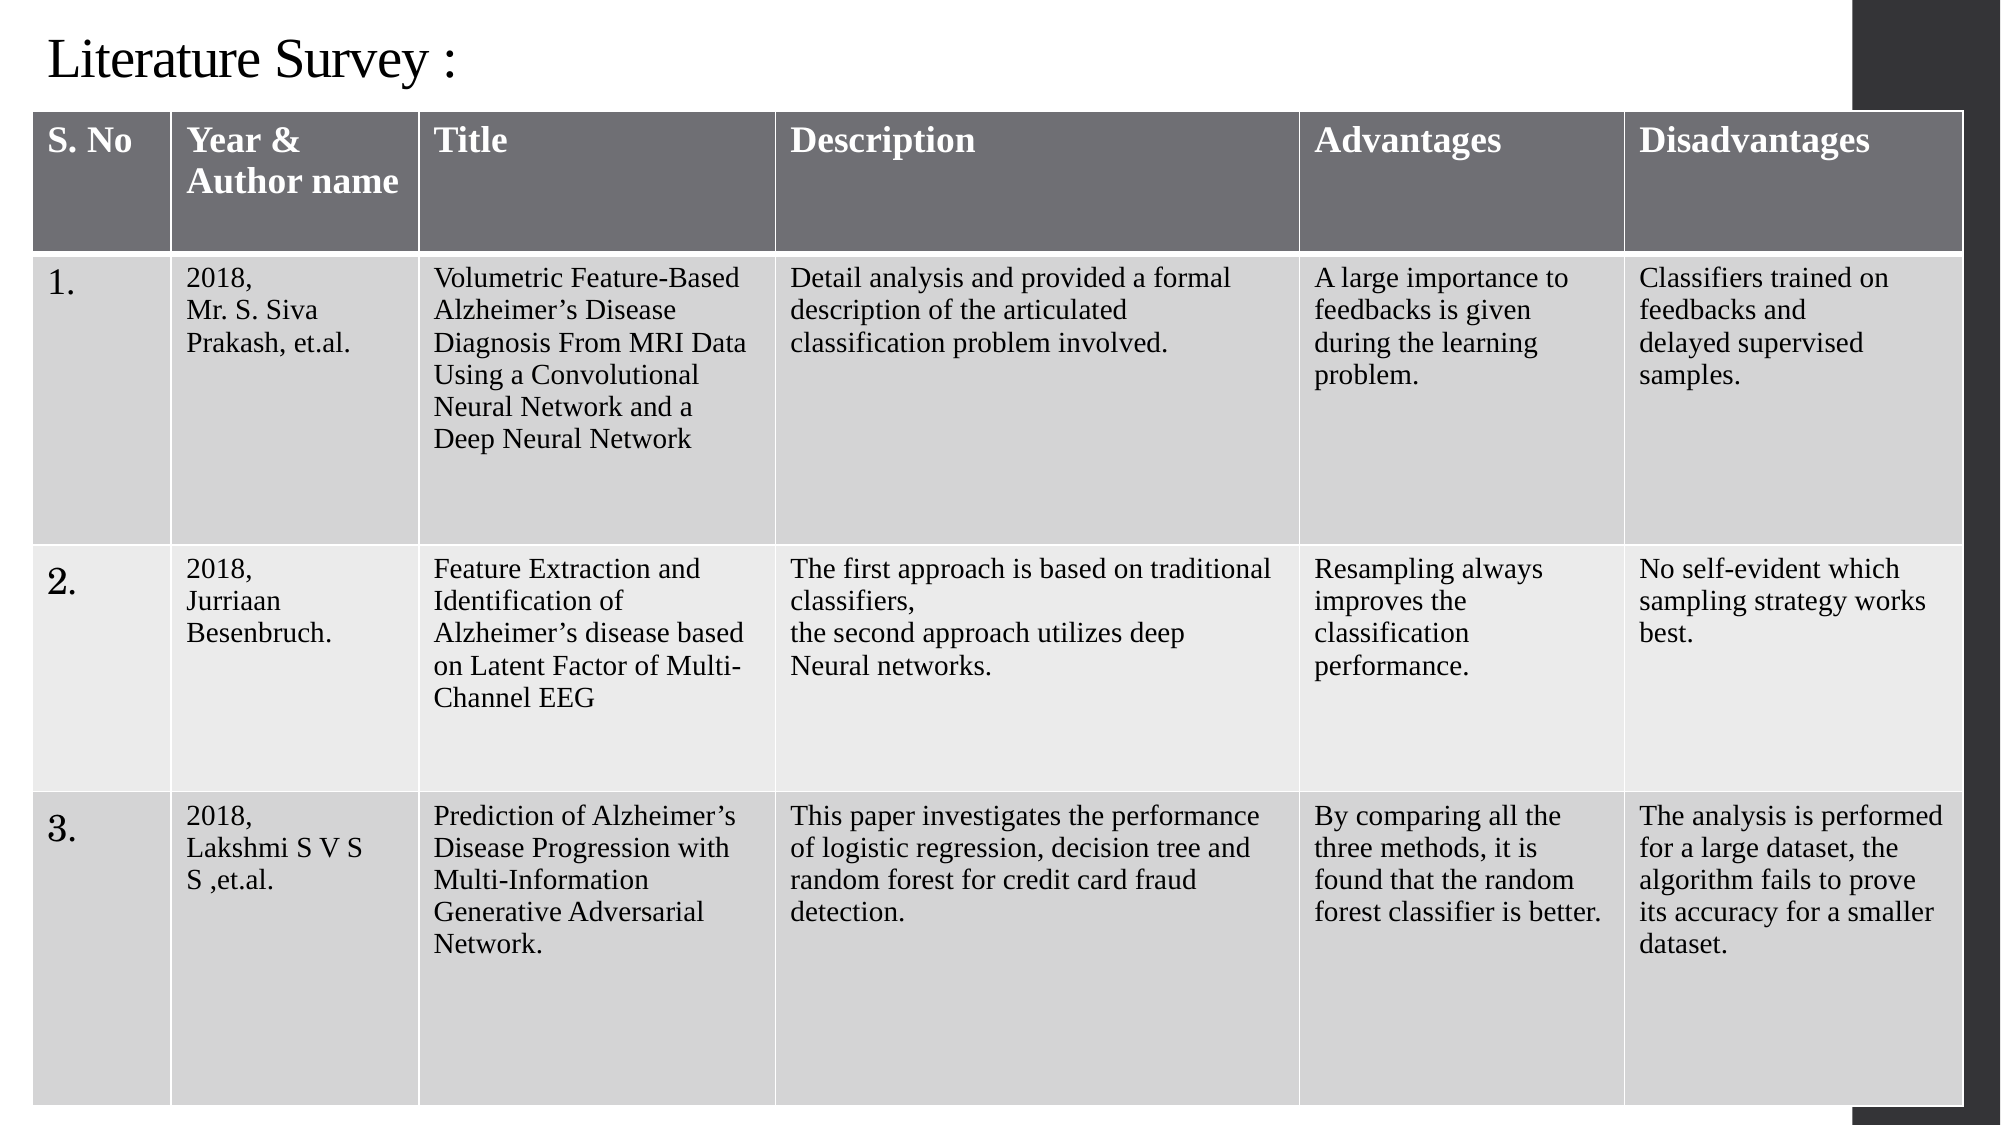

# Literature Survey :
| S. No | Year & Author name | Title | Description | Advantages | Disadvantages |
| --- | --- | --- | --- | --- | --- |
| 1. | 2018, Mr. S. Siva Prakash, et.al. | Volumetric Feature-Based Alzheimer’s Disease Diagnosis From MRI Data Using a Convolutional Neural Network and a Deep Neural Network | Detail analysis and provided a formal description of the articulated classification problem involved. | A large importance to feedbacks is given during the learning problem. | Classifiers trained on feedbacks and delayed supervised samples. |
| 2. | 2018, Jurriaan Besenbruch. | Feature Extraction and Identification of Alzheimer’s disease based on Latent Factor of Multi-Channel EEG | The first approach is based on traditional classifiers, the second approach utilizes deep Neural networks. | Resampling always improves the classification performance. | No self-evident which sampling strategy works best. |
| 3. | 2018, Lakshmi S V S S ,et.al. | Prediction of Alzheimer’s Disease Progression with Multi-Information Generative Adversarial Network. | This paper investigates the performance of logistic regression, decision tree and random forest for credit card fraud detection. | By comparing all the three methods, it is found that the random forest classifier is better. | The analysis is performed for a large dataset, the algorithm fails to prove its accuracy for a smaller dataset. |